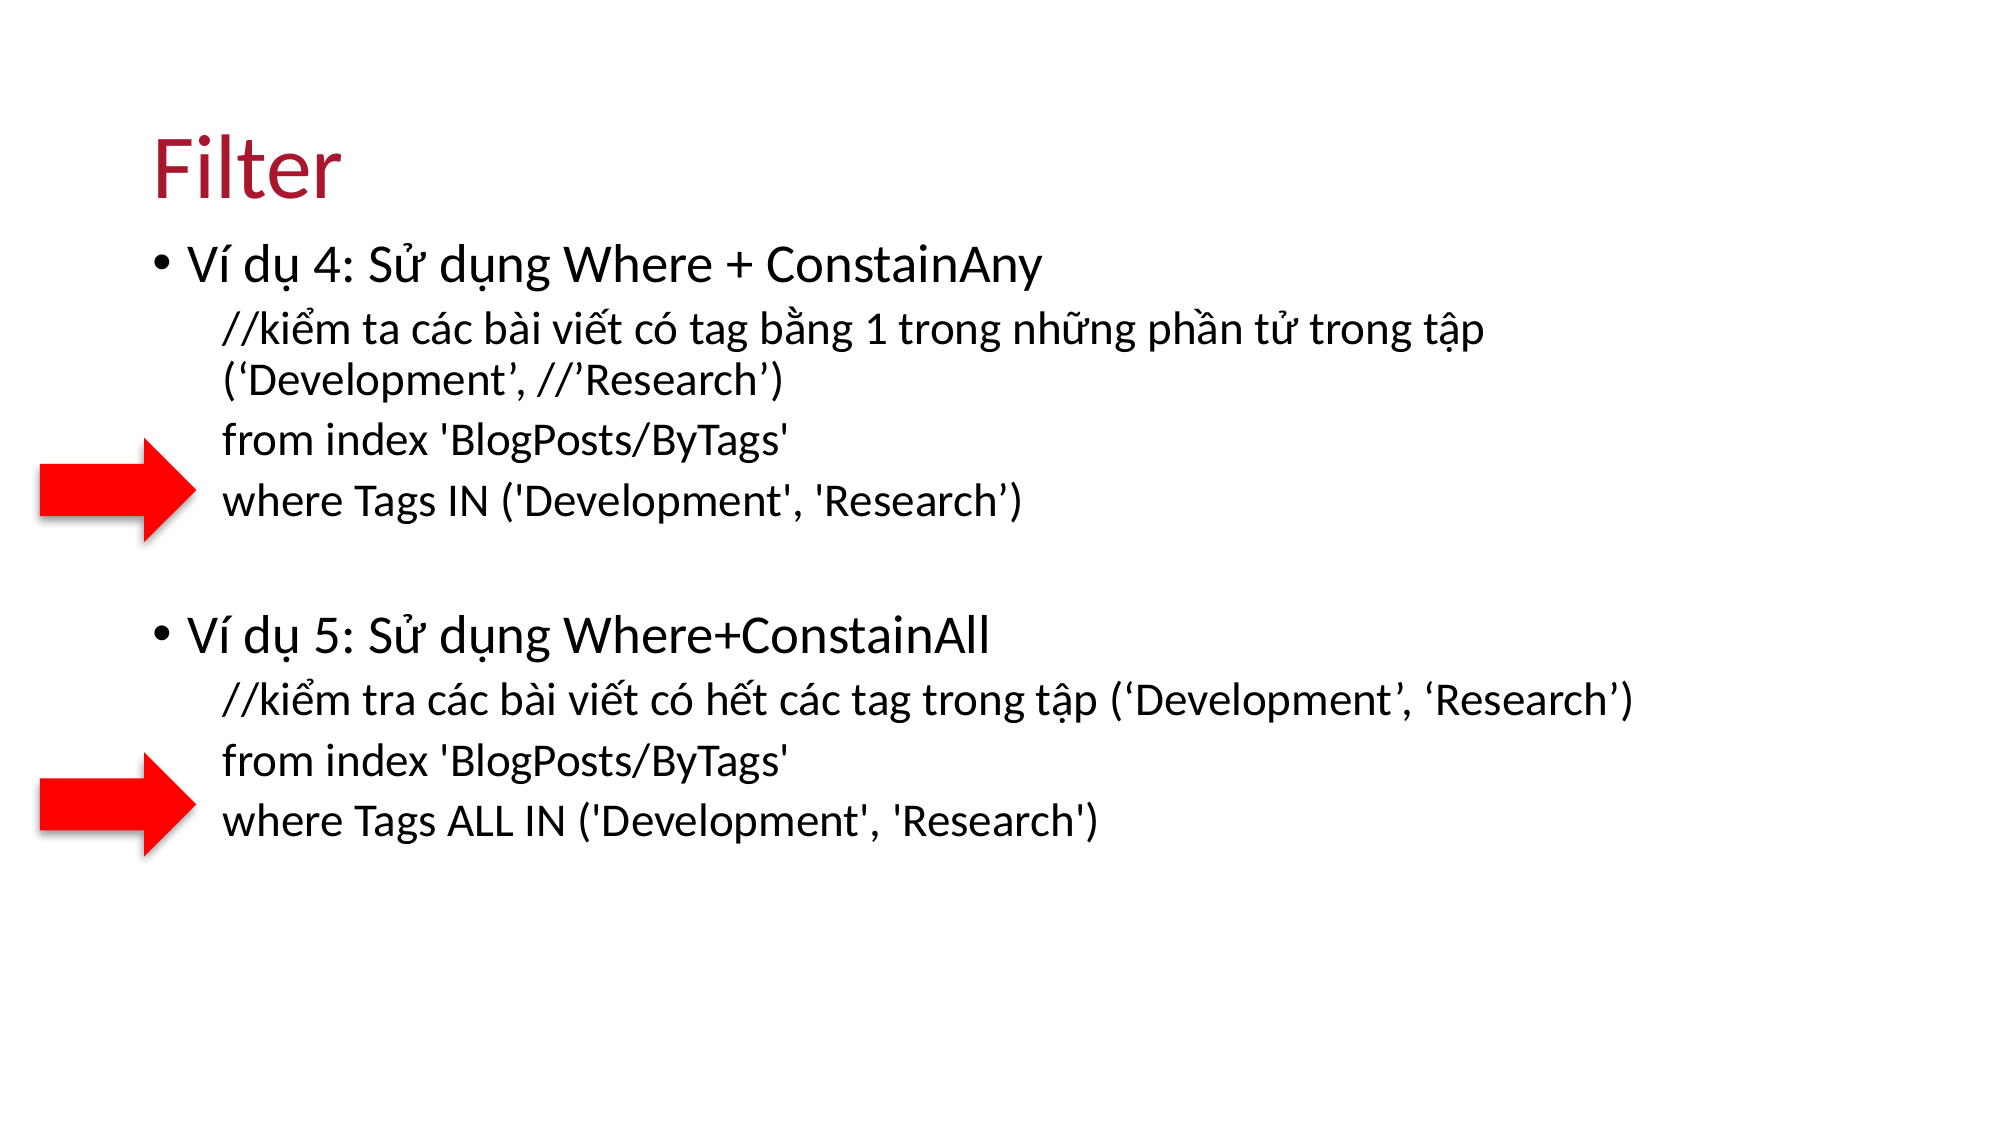

# Filter
Ví dụ 4: Sử dụng Where + ConstainAny
//kiểm ta các bài viết có tag bằng 1 trong những phần tử trong tập (‘Development’, //’Research’)
from index 'BlogPosts/ByTags'
where Tags IN ('Development', 'Research’)

Ví dụ 5: Sử dụng Where+ConstainAll
//kiểm tra các bài viết có hết các tag trong tập (‘Development’, ‘Research’)
from index 'BlogPosts/ByTags'
where Tags ALL IN ('Development', 'Research')